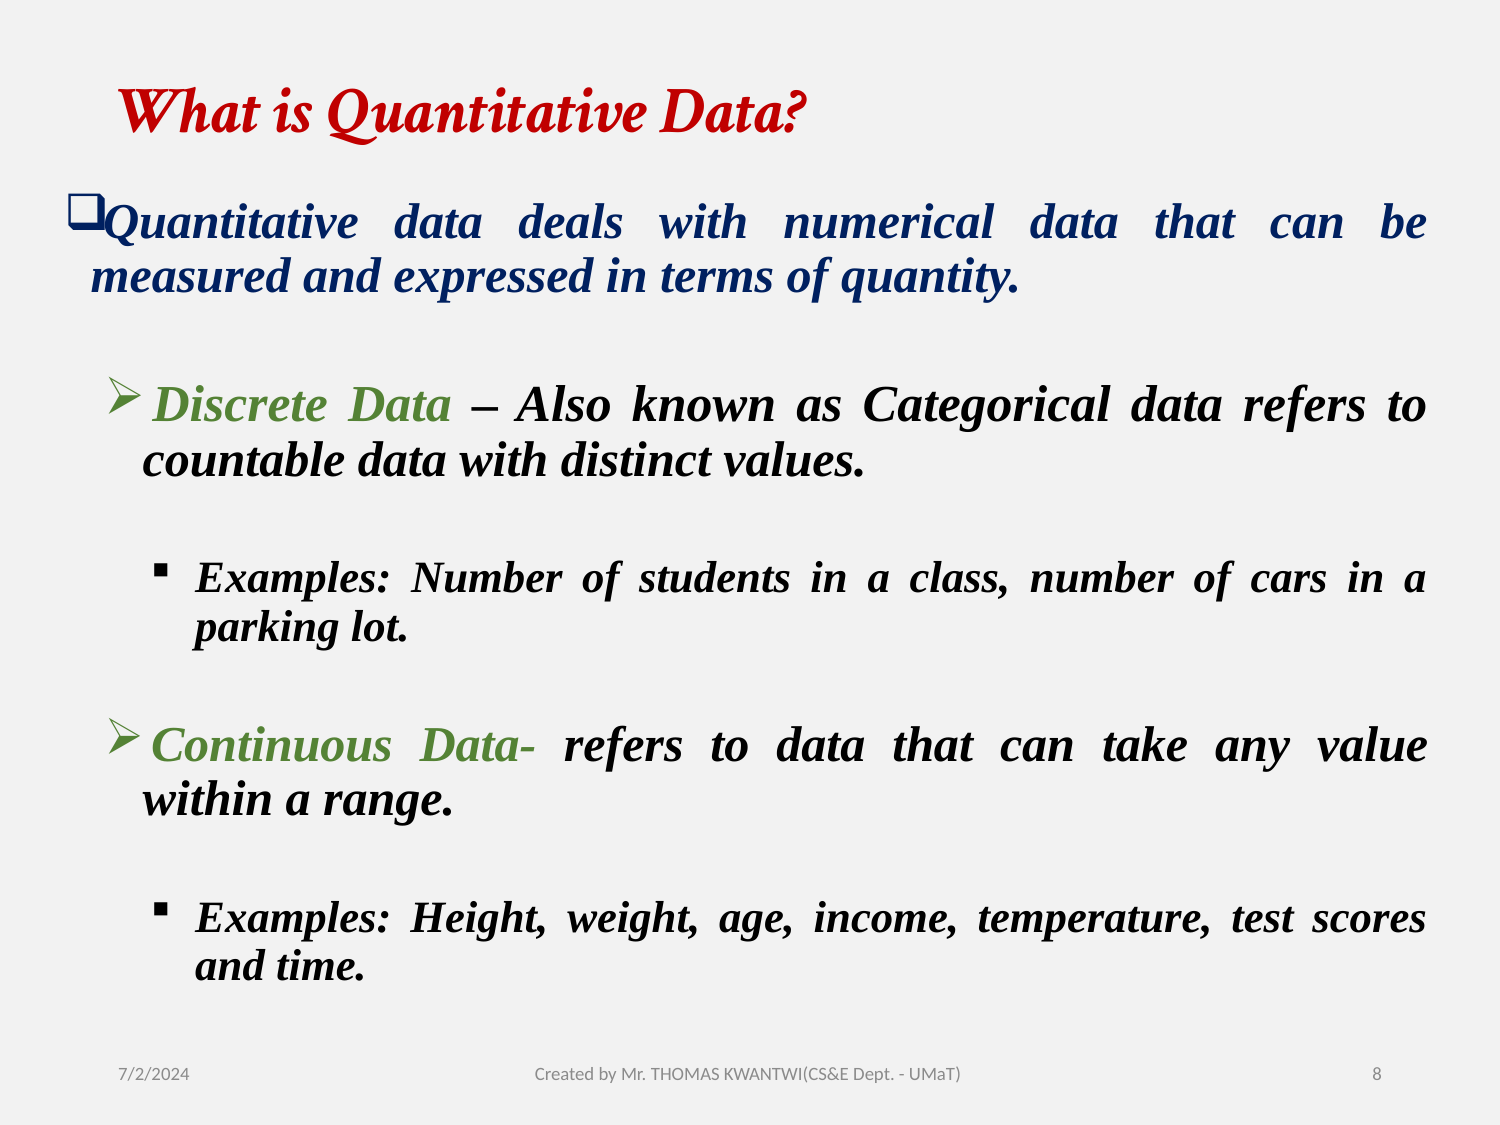

# What is Quantitative Data?
Quantitative data deals with numerical data that can be measured and expressed in terms of quantity.

Discrete Data – Also known as Categorical data refers to countable data with distinct values.

Examples: Number of students in a class, number of cars in a parking lot.

Continuous Data- refers to data that can take any value within a range.

Examples: Height, weight, age, income, temperature, test scores and time.

7/2/2024
Created by Mr. THOMAS KWANTWI(CS&E Dept. - UMaT)
8